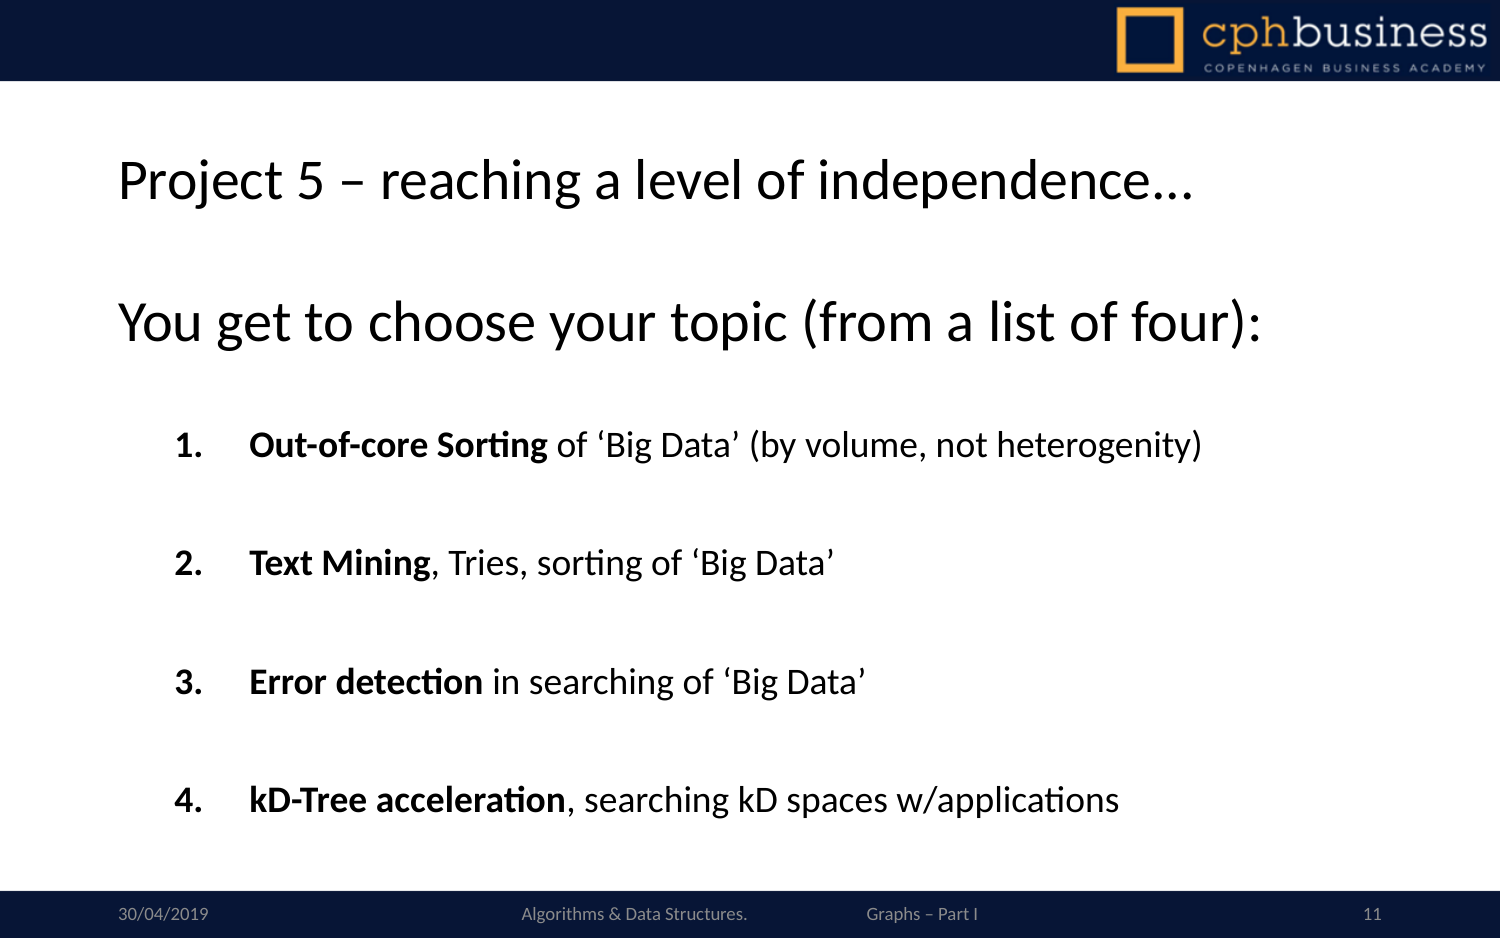

# Project 5 – reaching a level of independence...
You get to choose your topic (from a list of four):

Out-of-core Sorting of ‘Big Data’ (by volume, not heterogenity)

Text Mining, Tries, sorting of ‘Big Data’

Error detection in searching of ‘Big Data’

kD-Tree acceleration, searching kD spaces w/applications

30/04/2019
Algorithms & Data Structures.                            Graphs – Part I
11